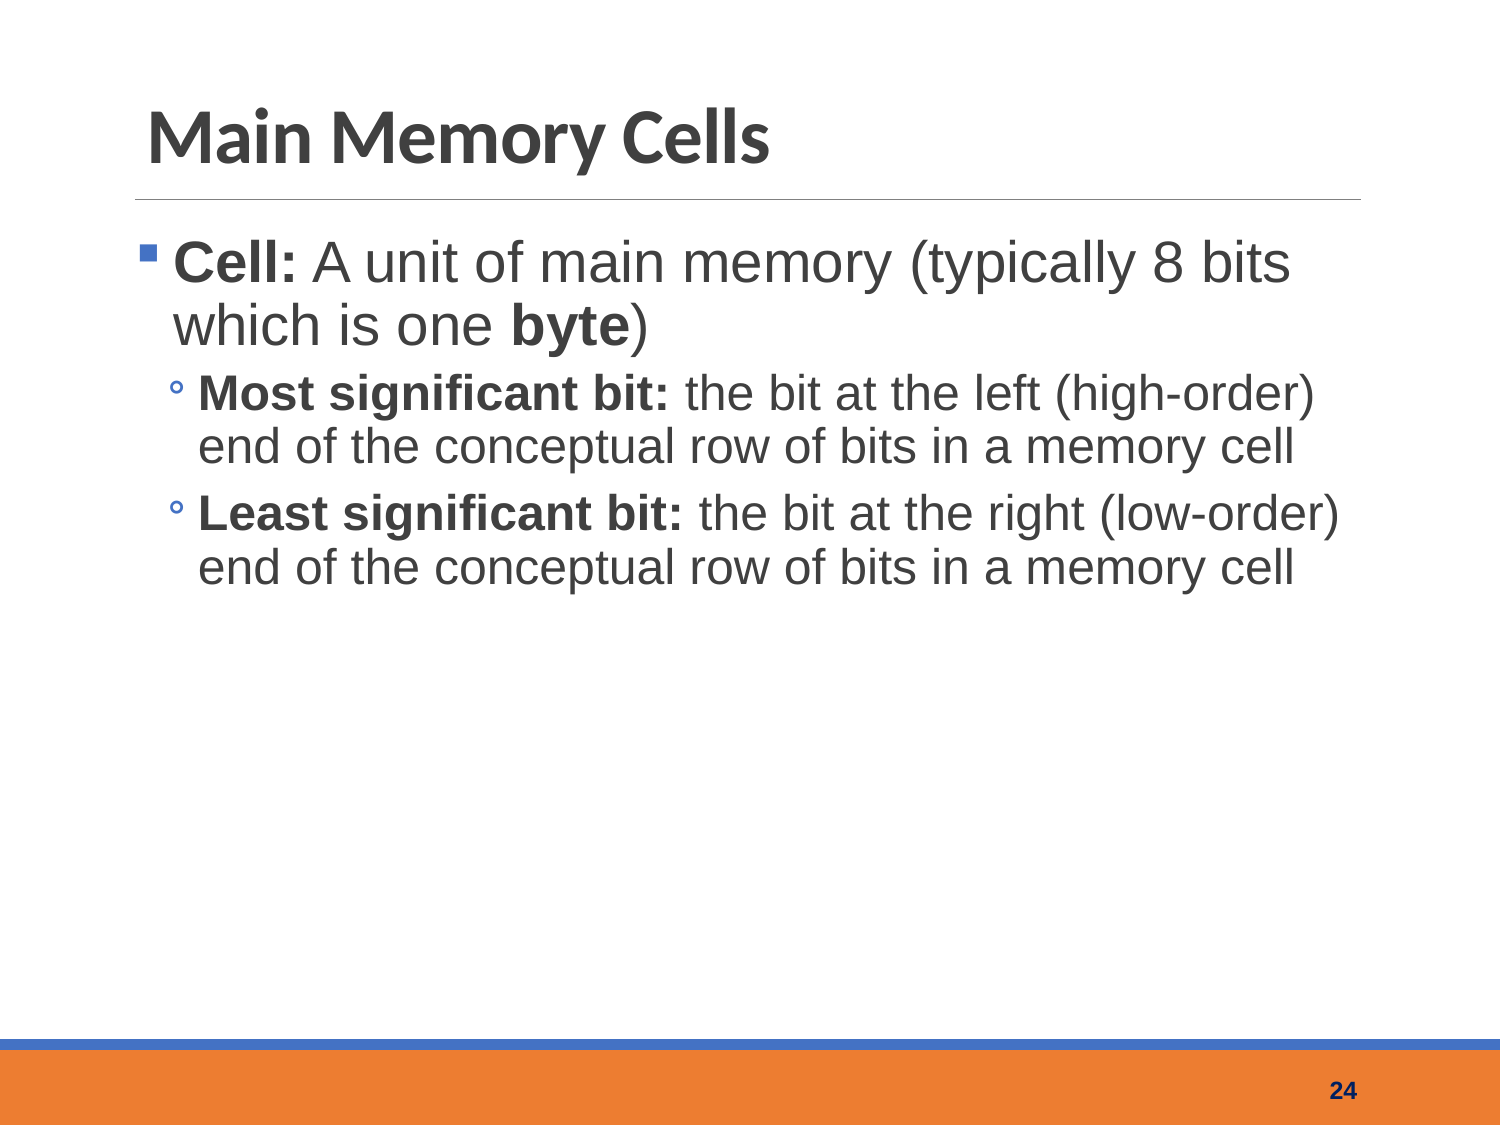

# Main Memory Cells
Cell: A unit of main memory (typically 8 bits which is one byte)
Most significant bit: the bit at the left (high-order) end of the conceptual row of bits in a memory cell
Least significant bit: the bit at the right (low-order) end of the conceptual row of bits in a memory cell

24